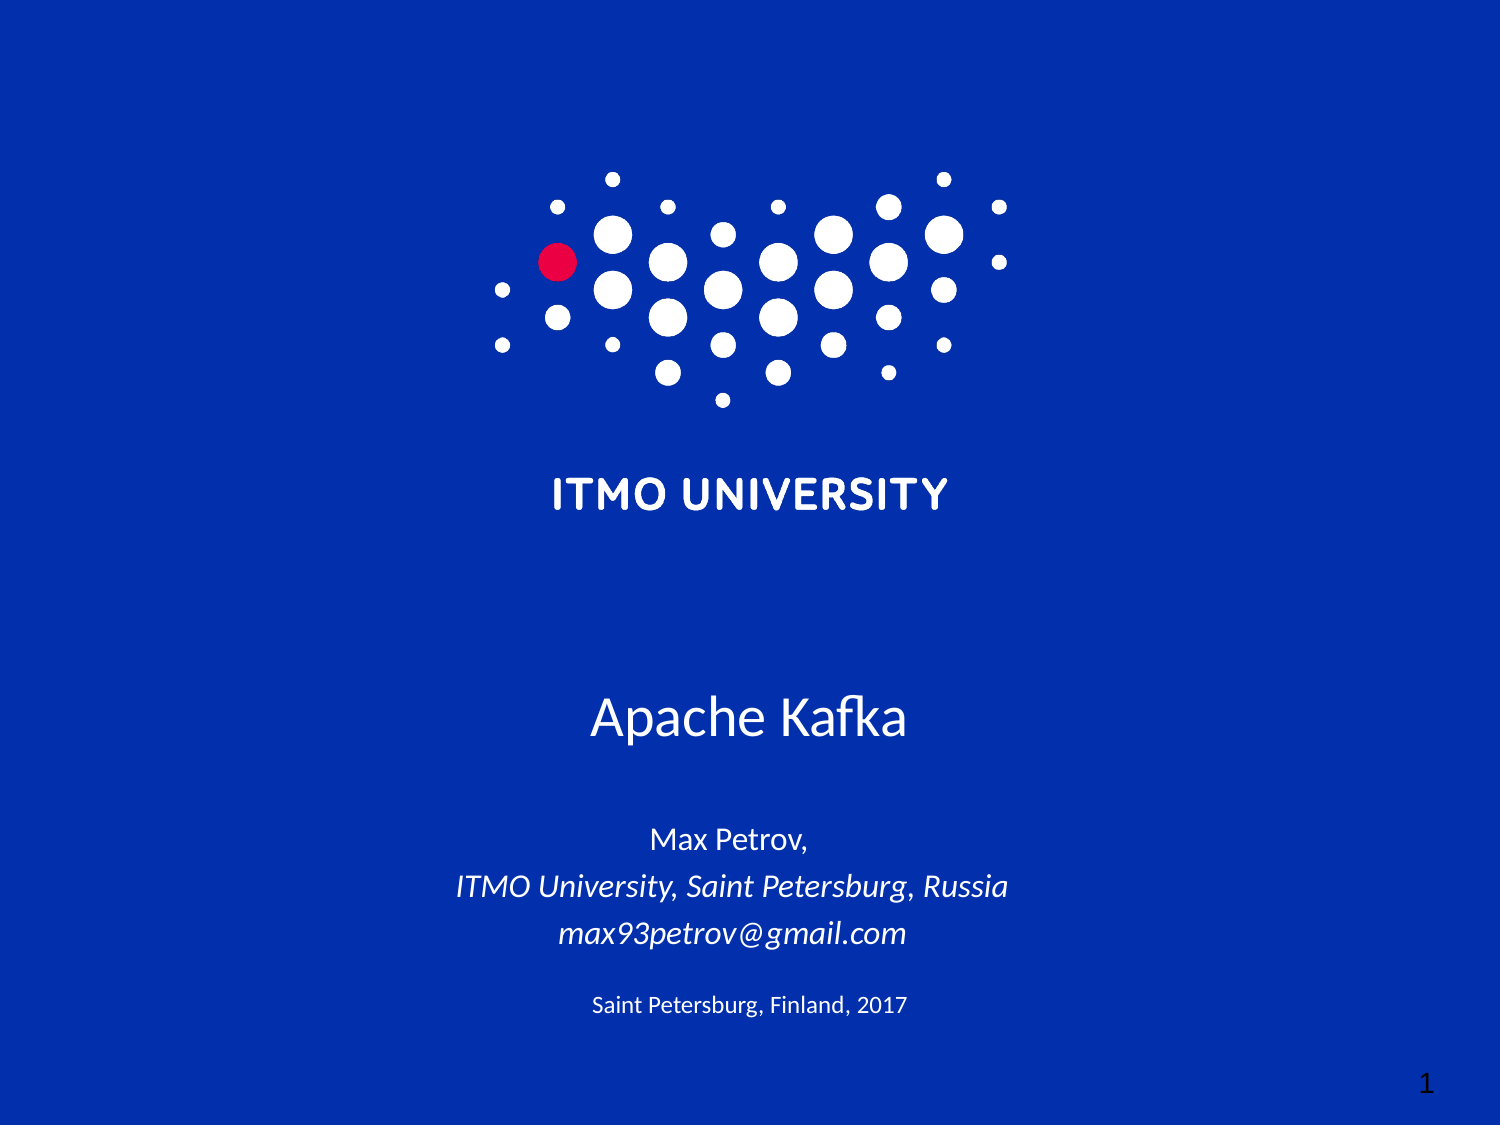

# Apache Kafka

Max Petrov,
ITMO University, Saint Petersburg, Russia
max93petrov@gmail.com

Saint Petersburg, Finland, 2017

1